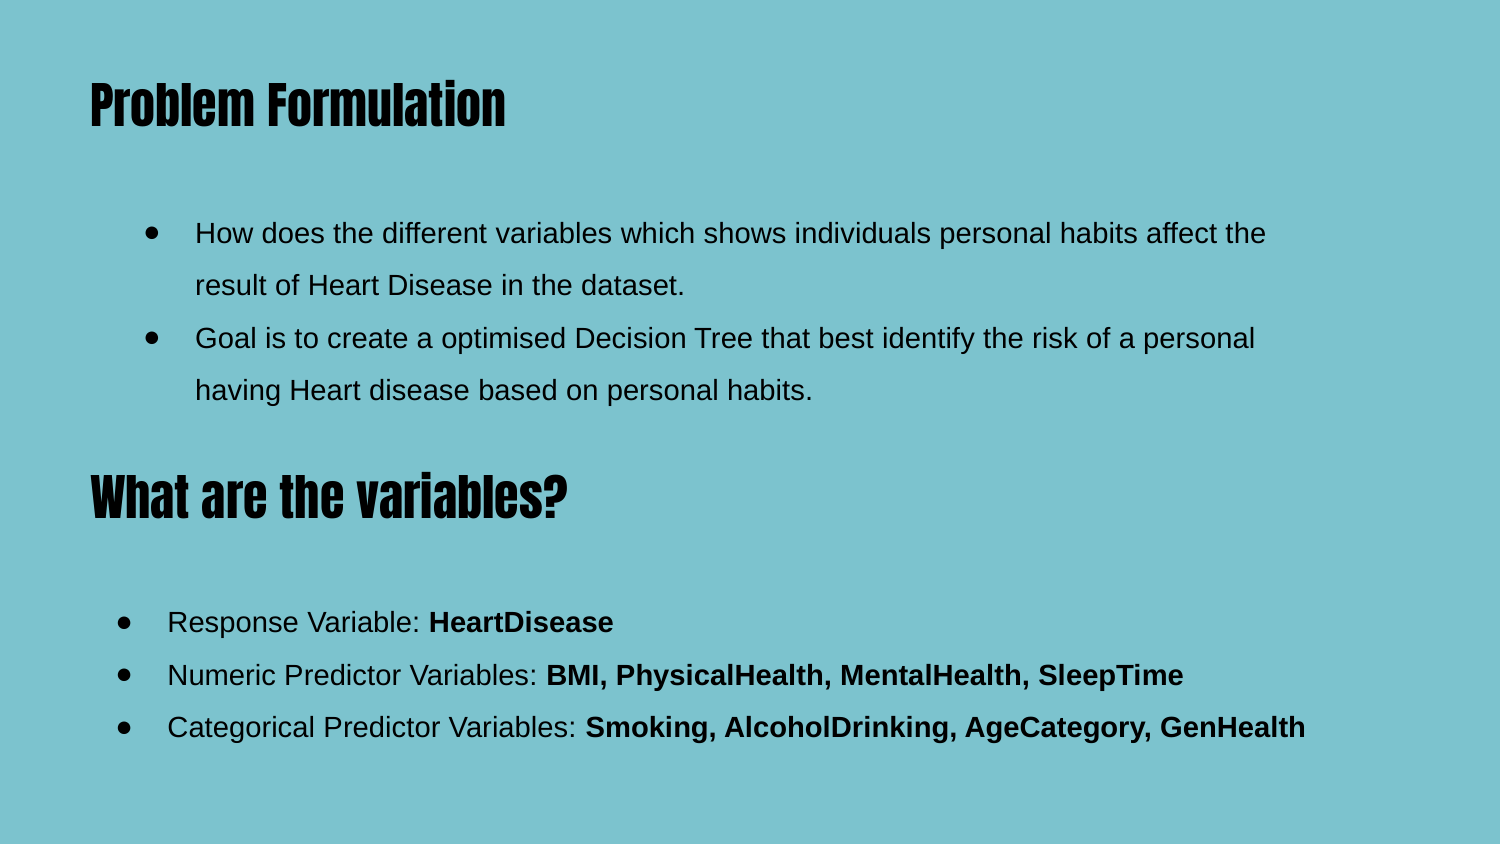

Problem Formulation
How does the different variables which shows individuals personal habits affect the result of Heart Disease in the dataset.
Goal is to create a optimised Decision Tree that best identify the risk of a personal having Heart disease based on personal habits.
What are the variables?
# Response Variable: HeartDisease
Numeric Predictor Variables: BMI, PhysicalHealth, MentalHealth, SleepTime
Categorical Predictor Variables: Smoking, AlcoholDrinking, AgeCategory, GenHealth